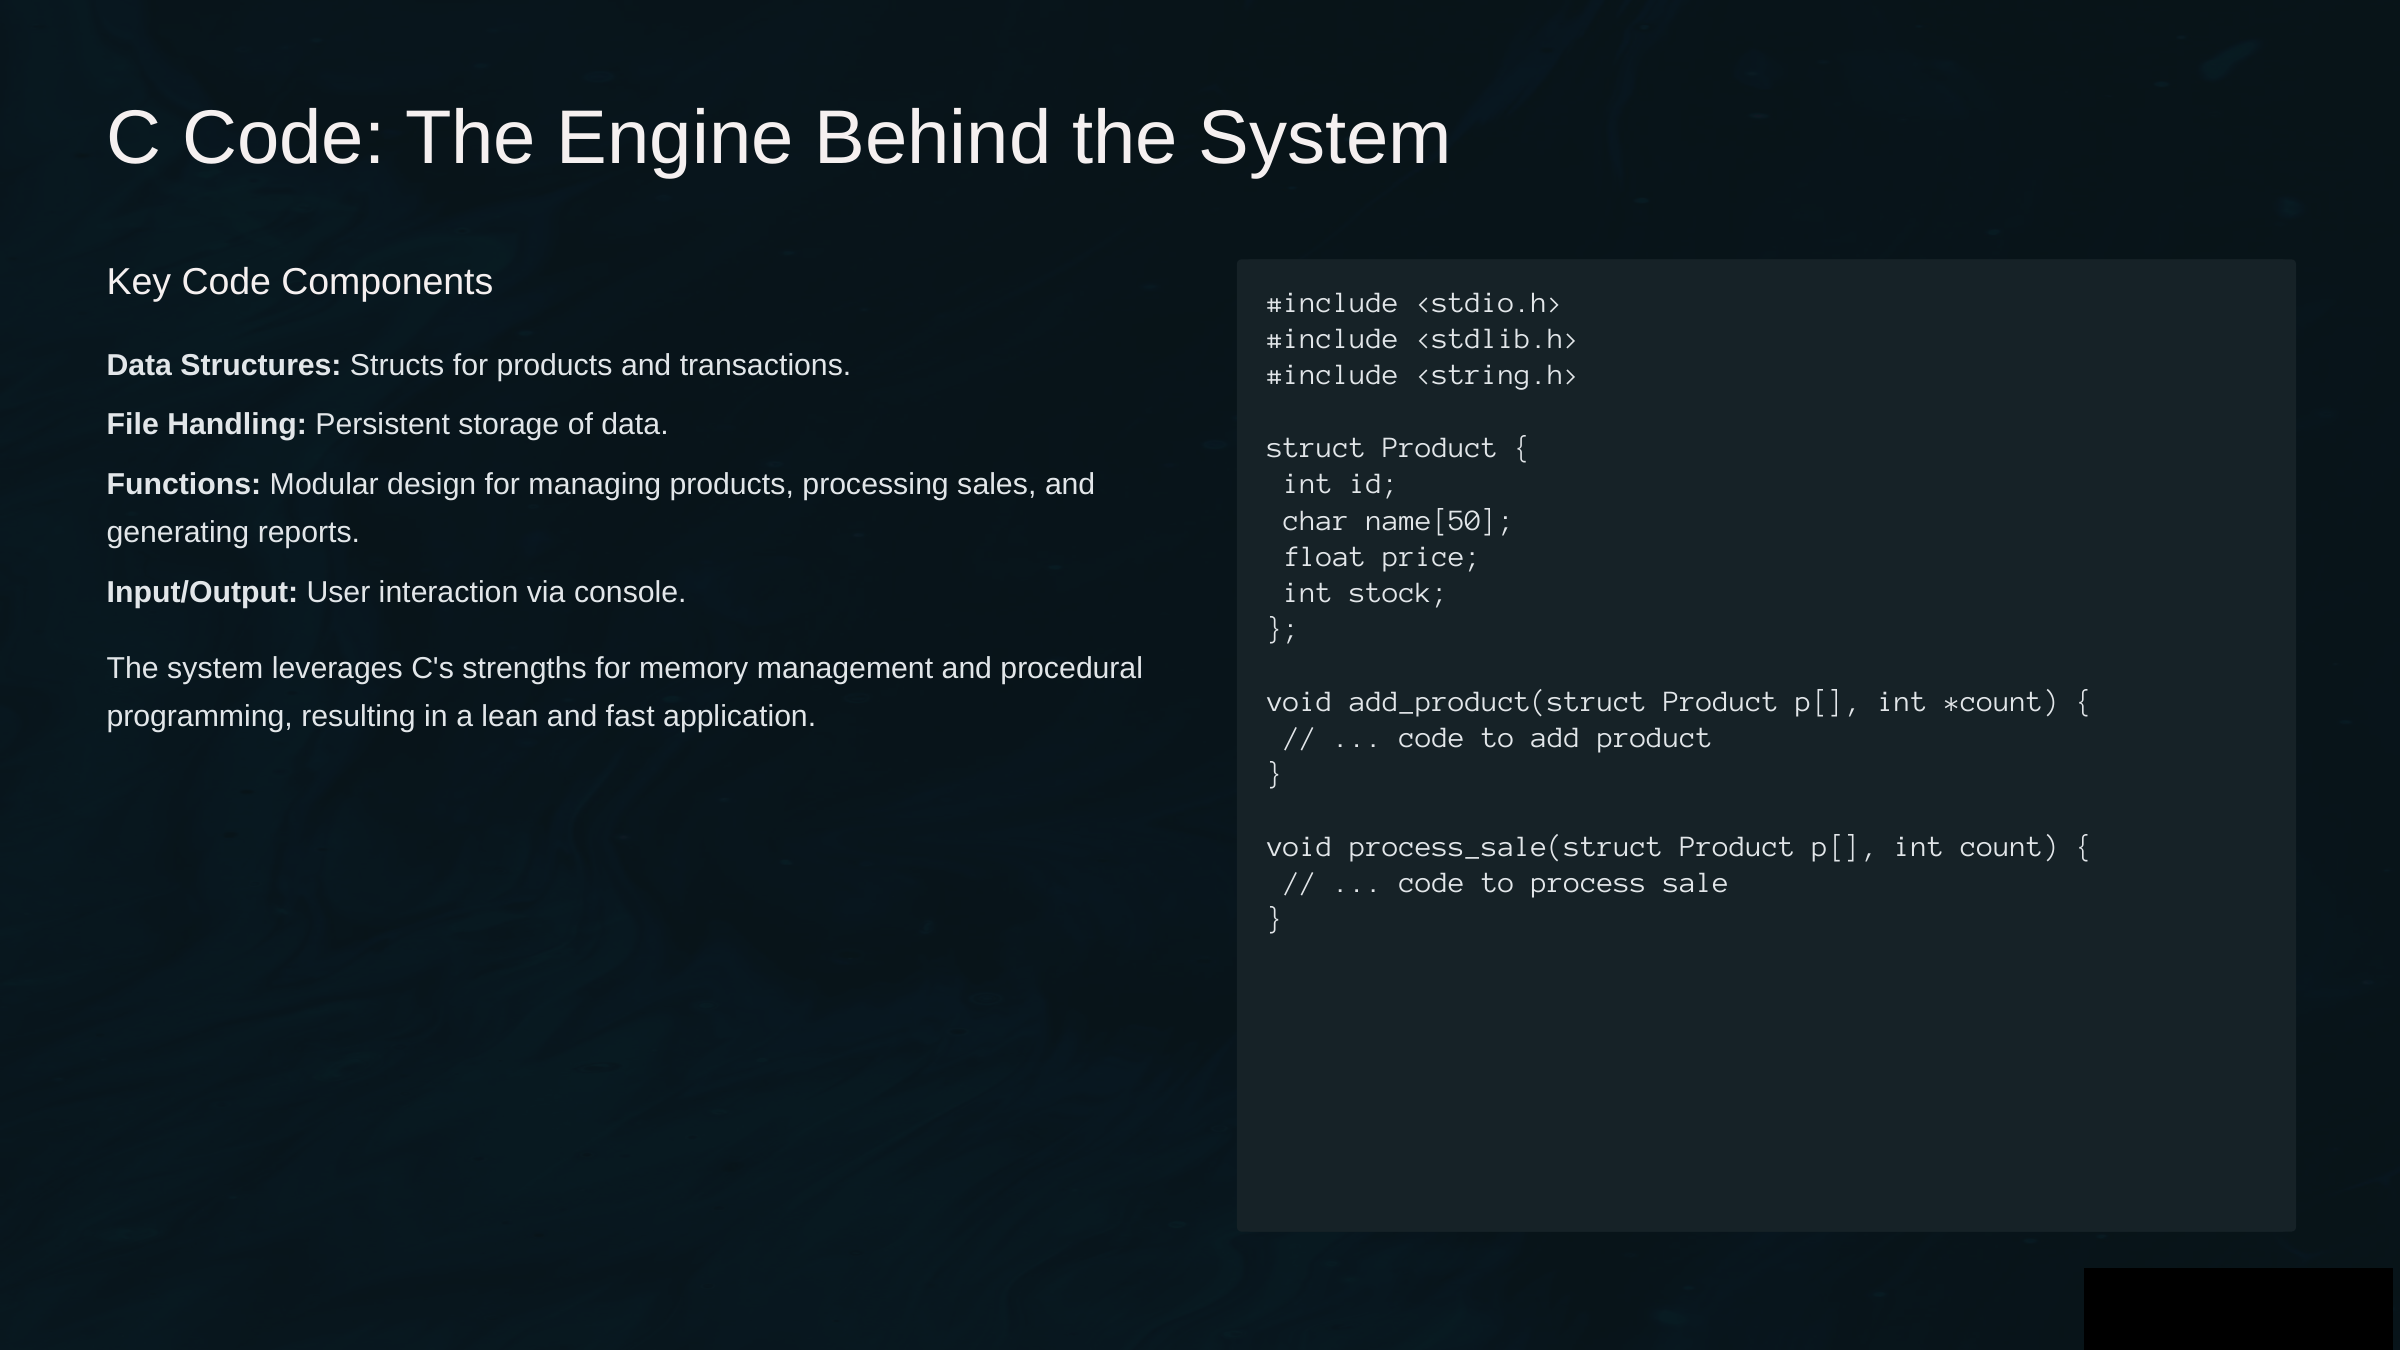

C Code: The Engine Behind the System
Key Code Components

#include <stdio.h>
#include <stdlib.h>
#include <string.h>

struct Product {
 int id;
 char name[50];
 float price;
 int stock;
};

void add_product(struct Product p[], int *count) {
 // ... code to add product
}

void process_sale(struct Product p[], int count) {
 // ... code to process sale
}

Data Structures: Structs for products and transactions.
File Handling: Persistent storage of data.
Functions: Modular design for managing products, processing sales, and generating reports.
Input/Output: User interaction via console.
The system leverages C's strengths for memory management and procedural programming, resulting in a lean and fast application.